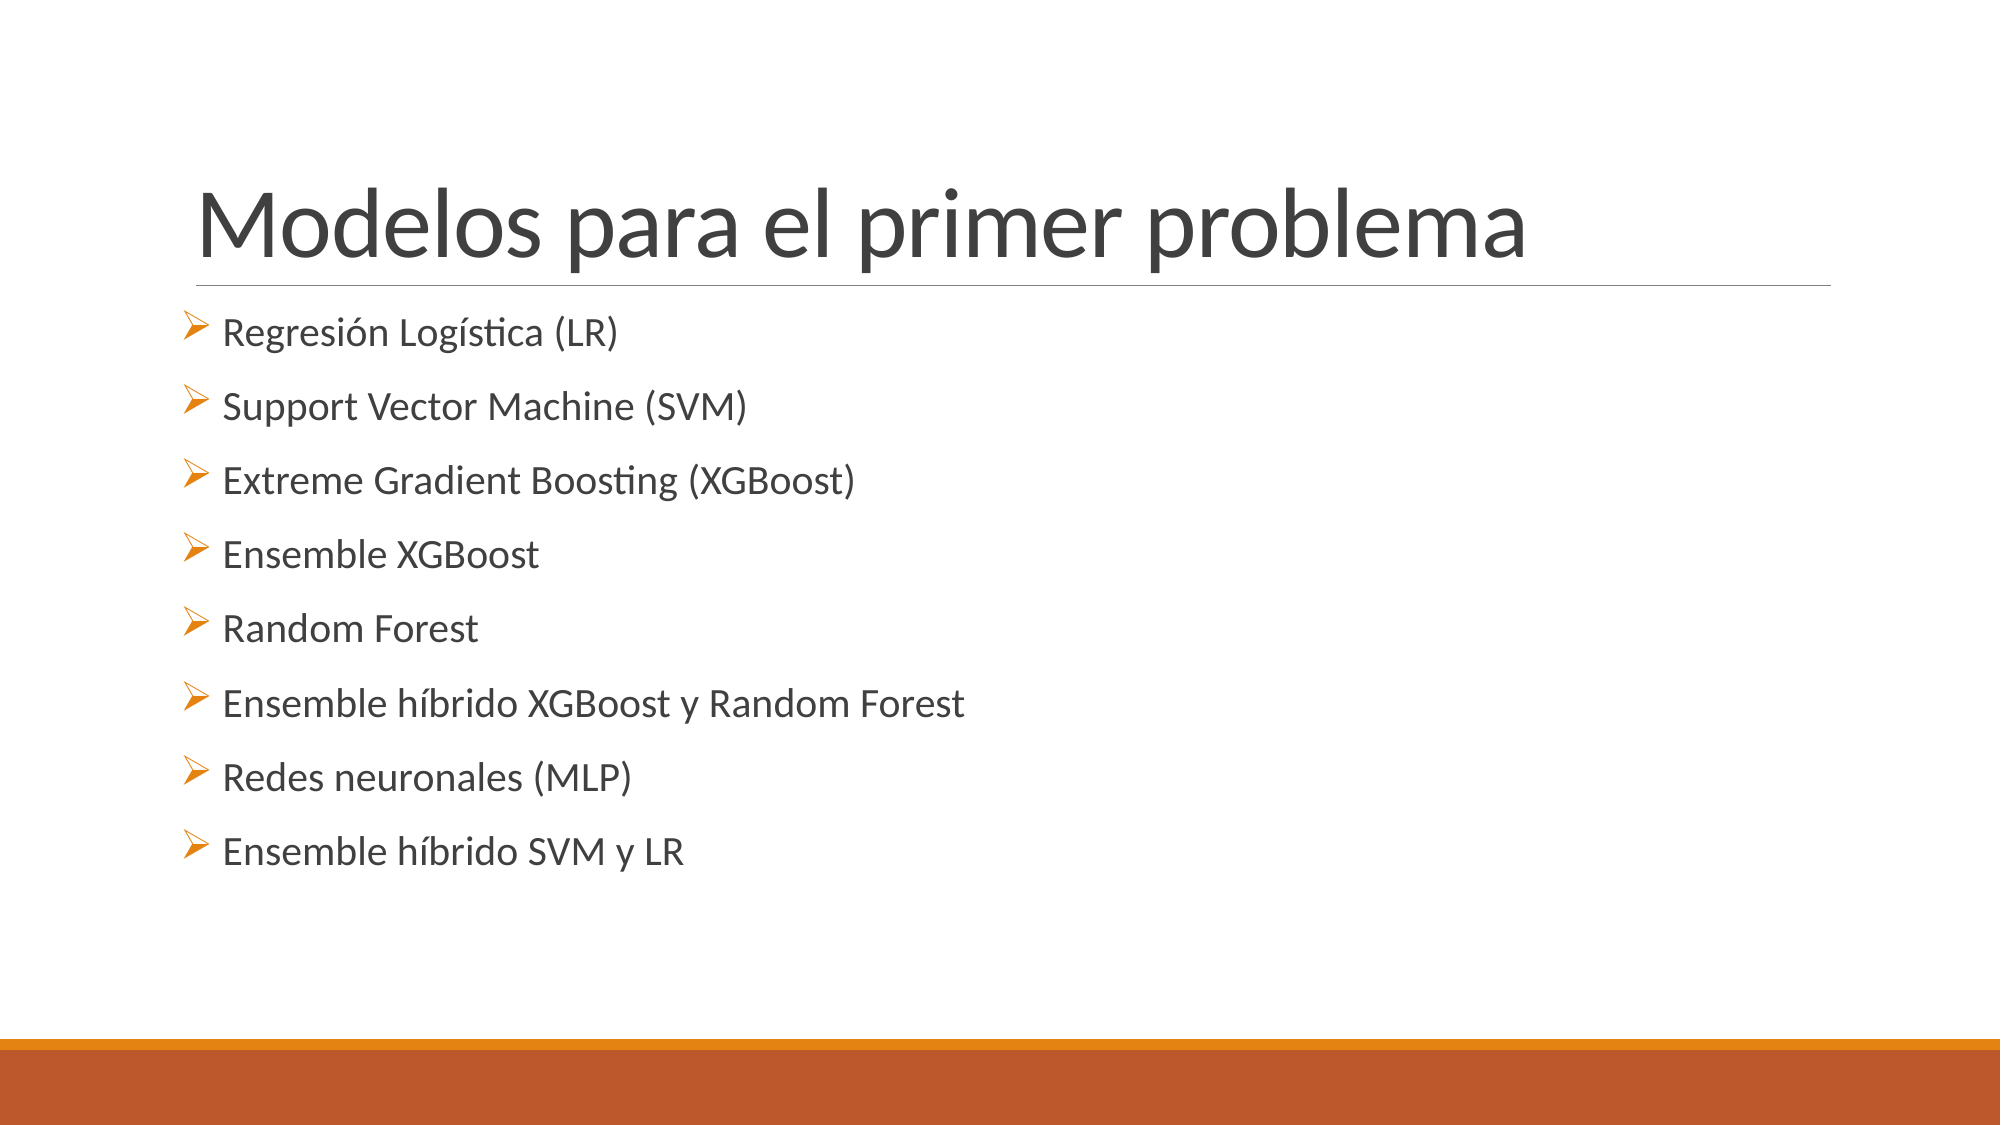

# Modelos para el primer problema
 Regresión Logística (LR)
 Support Vector Machine (SVM)
 Extreme Gradient Boosting (XGBoost)
 Ensemble XGBoost
 Random Forest
 Ensemble híbrido XGBoost y Random Forest
 Redes neuronales (MLP)
 Ensemble híbrido SVM y LR